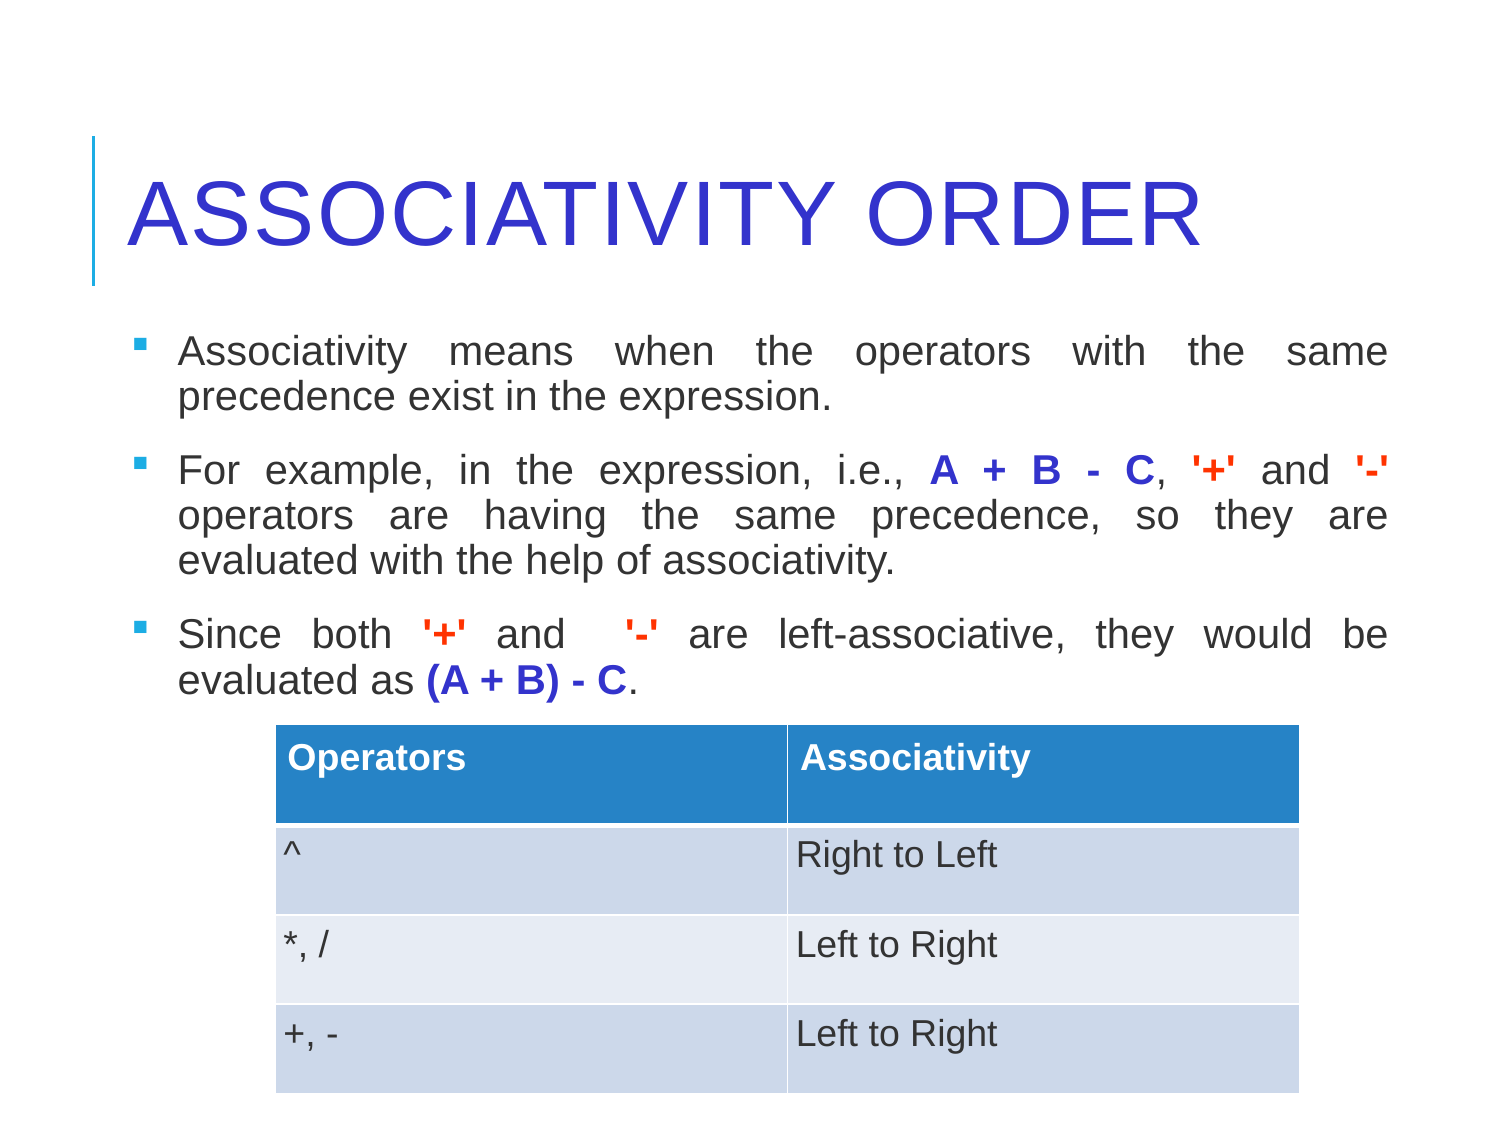

# Associativity Order
Associativity means when the operators with the same precedence exist in the expression.
For example, in the expression, i.e., A + B - C, '+' and '-' operators are having the same precedence, so they are evaluated with the help of associativity.
Since both '+' and  '-' are left-associative, they would be evaluated as (A + B) - C.
| Operators | Associativity |
| --- | --- |
| ^ | Right to Left |
| \*, / | Left to Right |
| +, - | Left to Right |